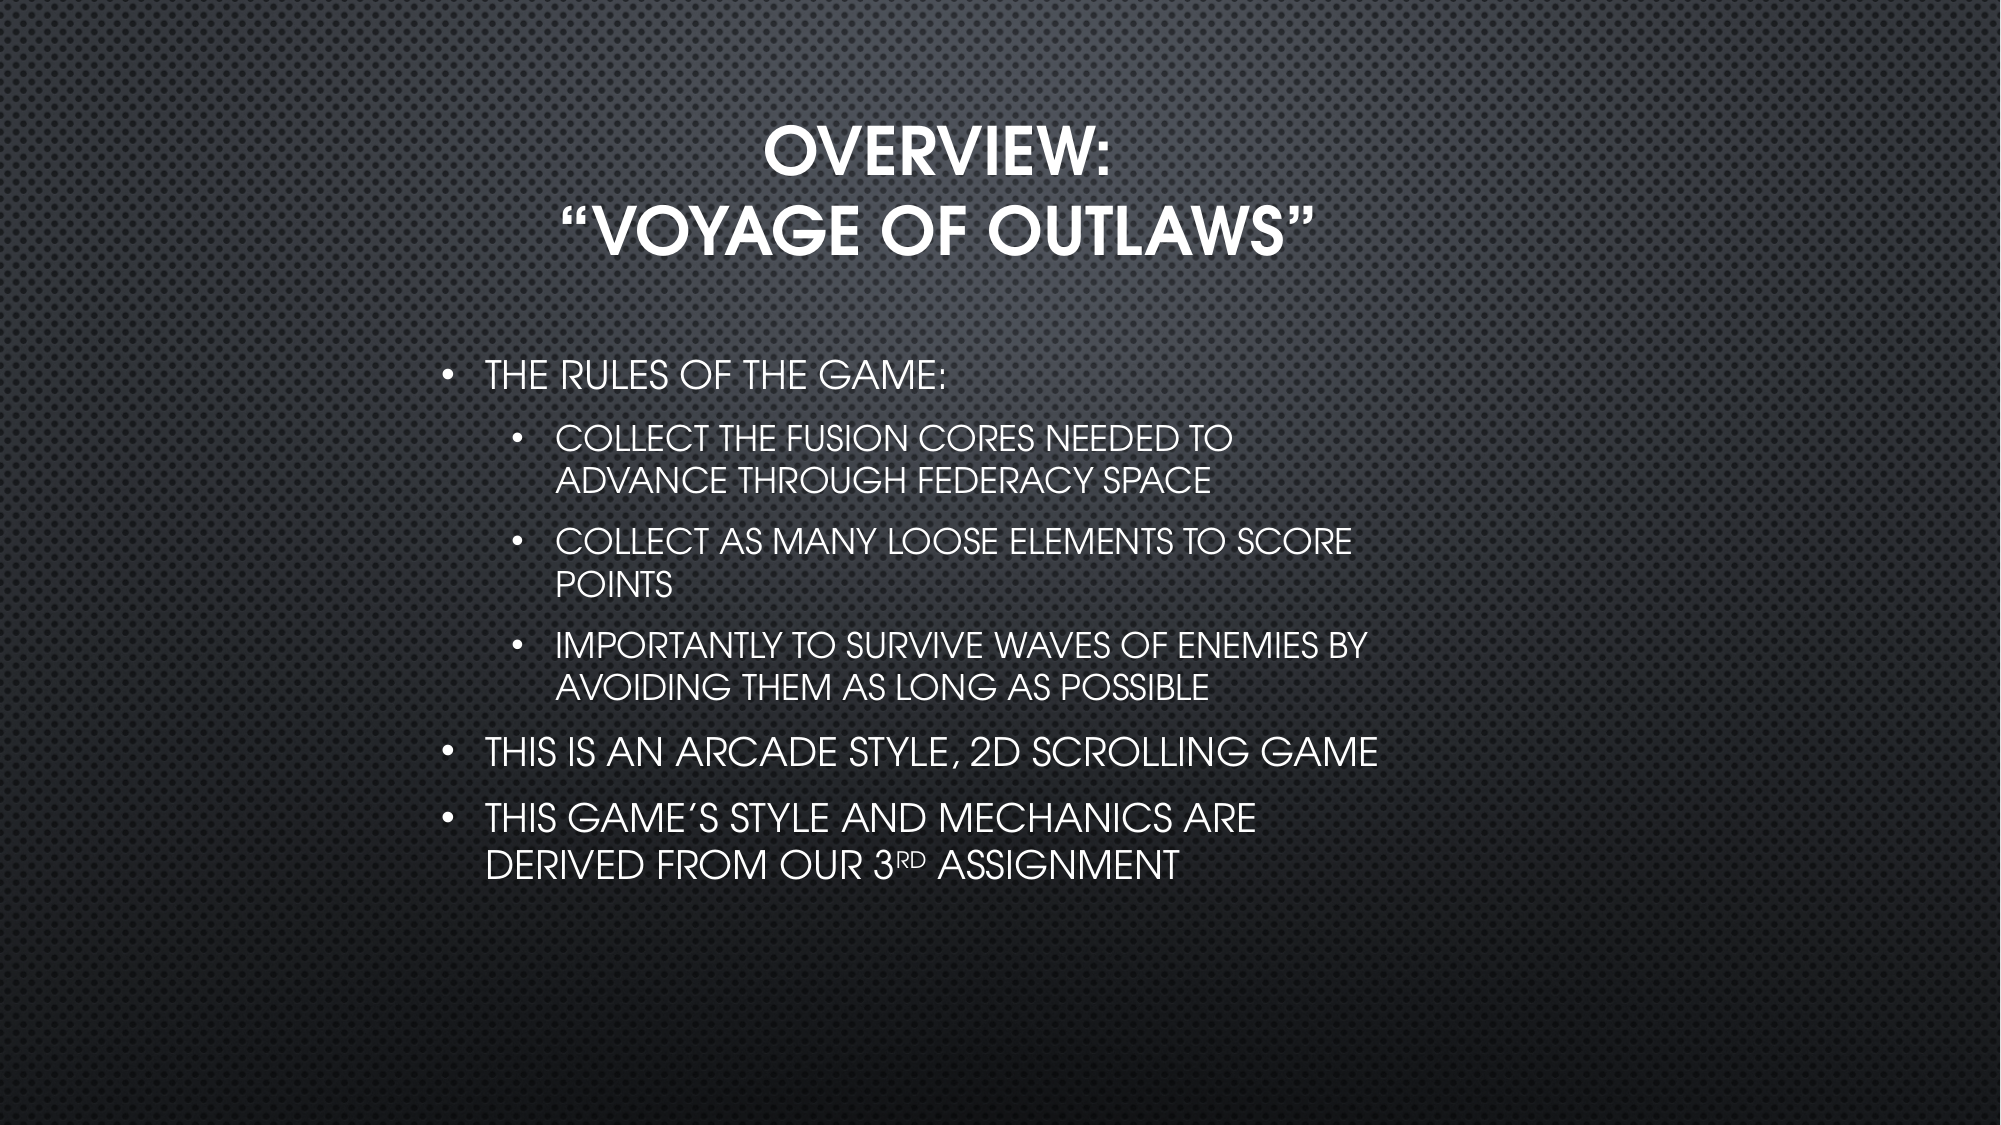

# Overview: “Voyage of Outlaws”
The rules of the game:
Collect the fusion cores needed to advance through federacy space
Collect as many loose elements to score points
Importantly to survive waves of enemies by avoiding them as long as possible
This is an arcade style, 2D scrolling game
This game’s style and mechanics are derived from our 3rd assignment